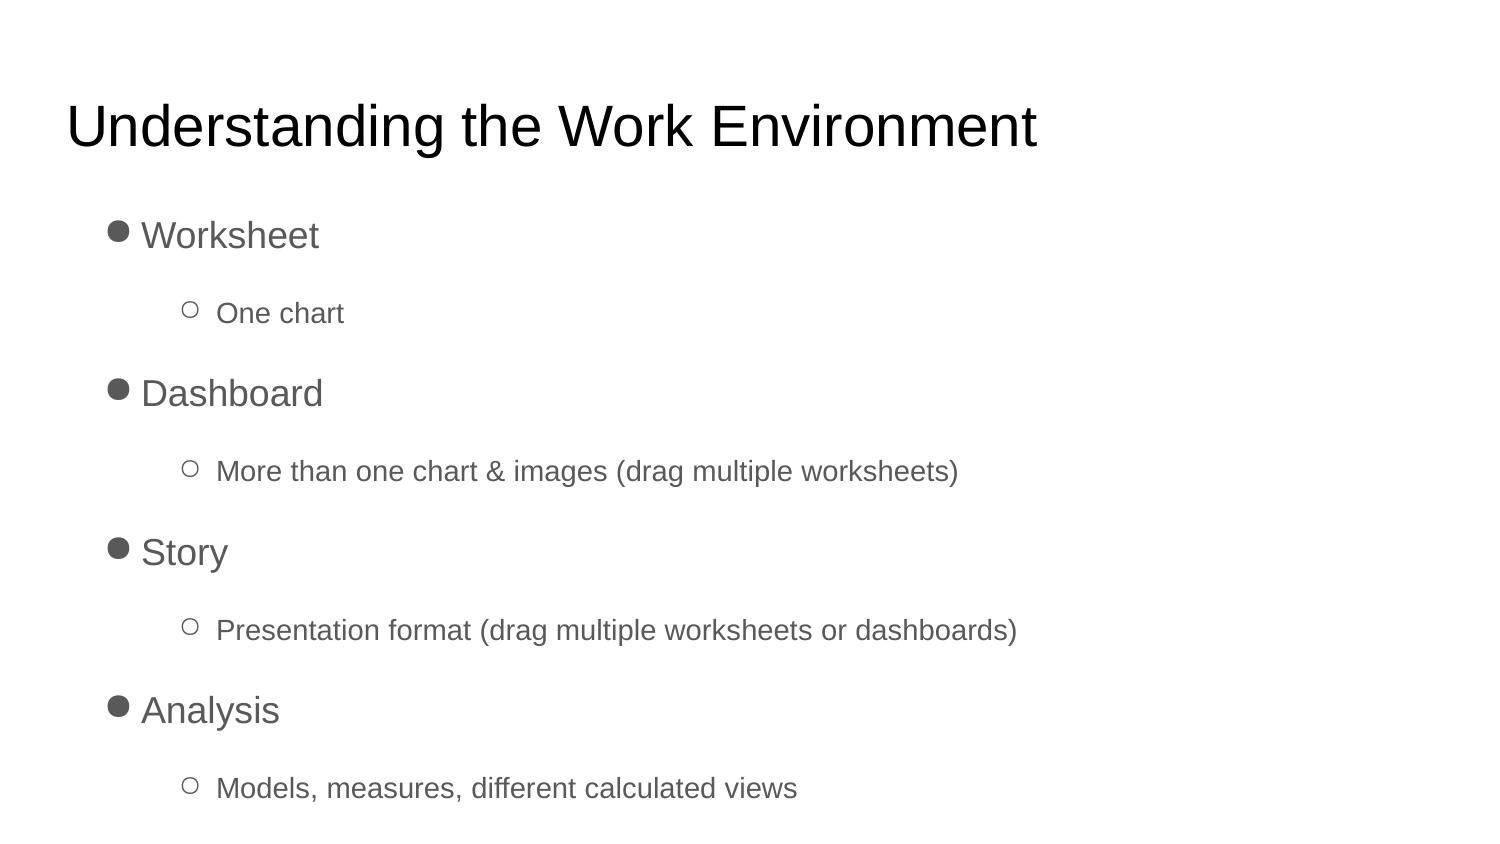

# Understanding the Work Environment
Worksheet
One chart
Dashboard
More than one chart & images (drag multiple worksheets)
Story
Presentation format (drag multiple worksheets or dashboards)
Analysis
Models, measures, different calculated views
Format
Background design